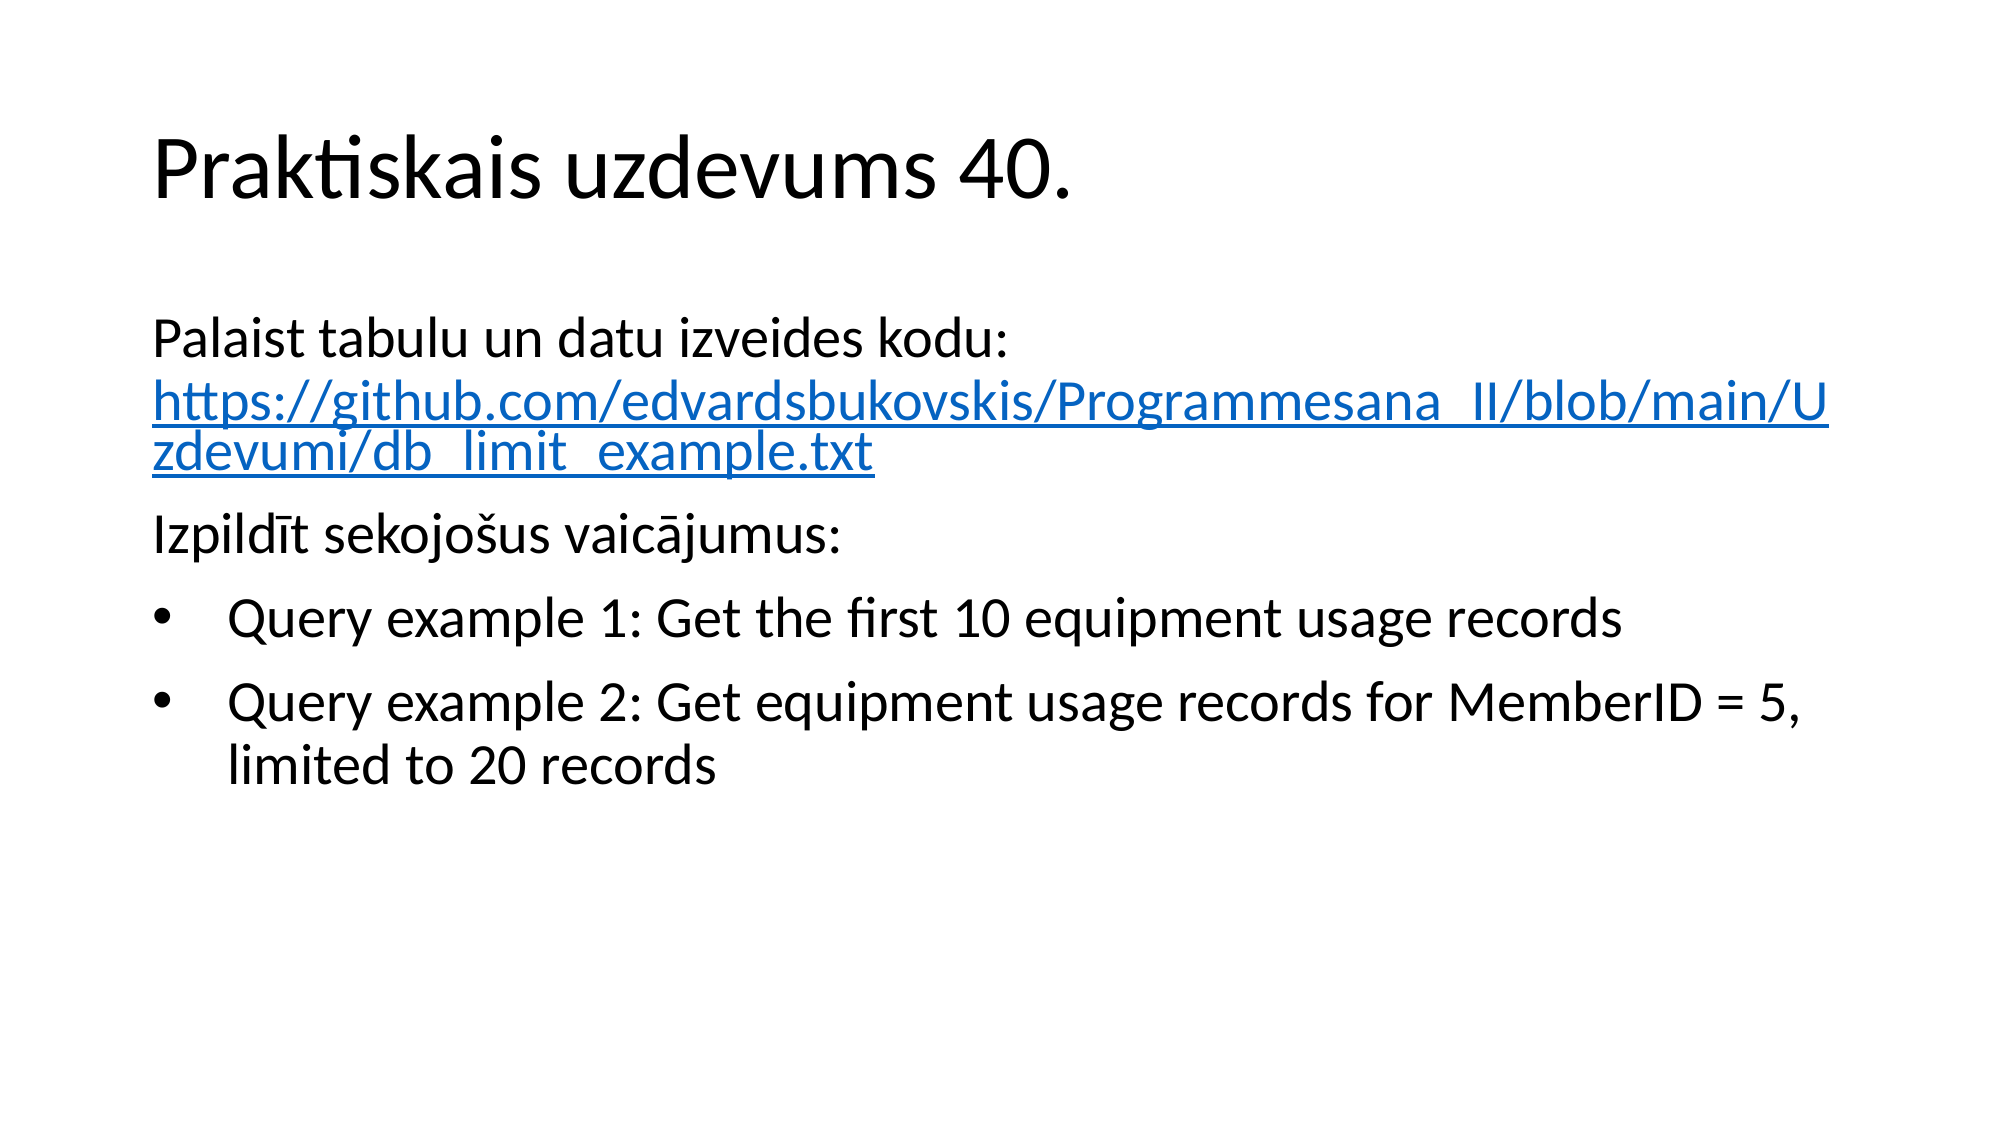

# Praktiskais uzdevums 40.
Palaist tabulu un datu izveides kodu: https://github.com/edvardsbukovskis/Programmesana_II/blob/main/Uzdevumi/db_limit_example.txt
Izpildīt sekojošus vaicājumus:
Query example 1: Get the first 10 equipment usage records
Query example 2: Get equipment usage records for MemberID = 5, limited to 20 records